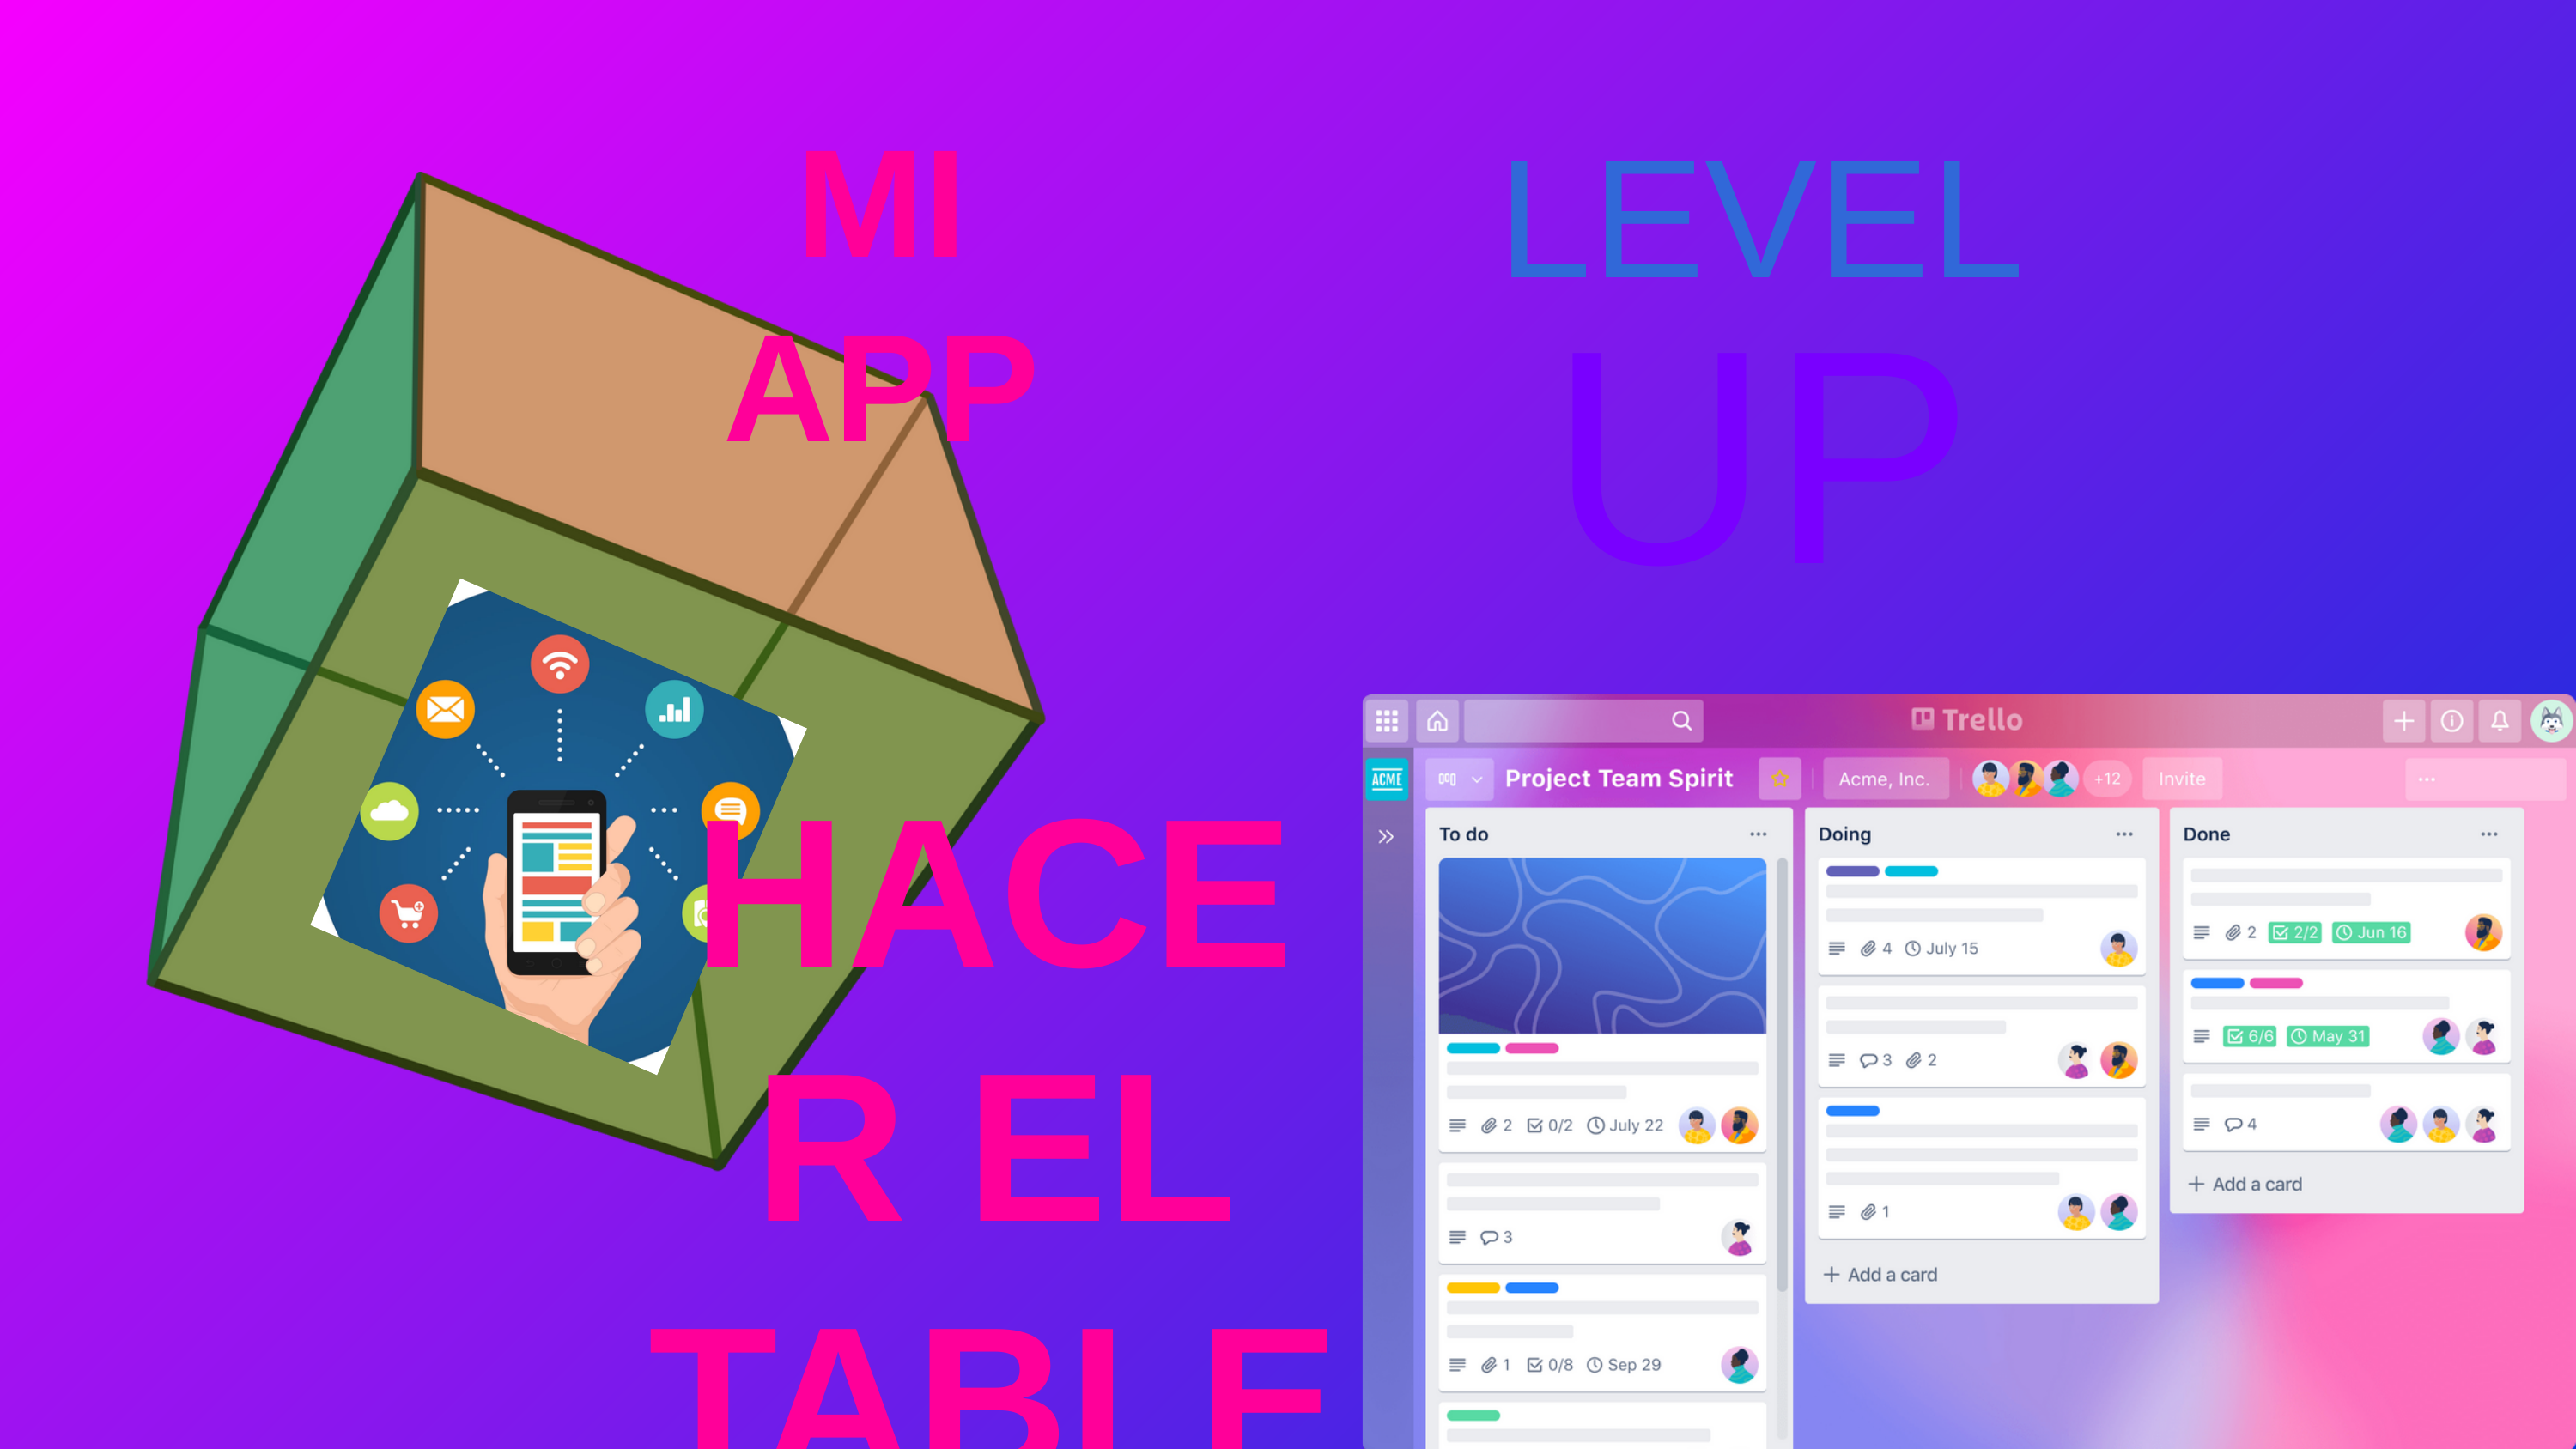

MI APP
LEVEL
UP

HACER EL TABLERO AGILE